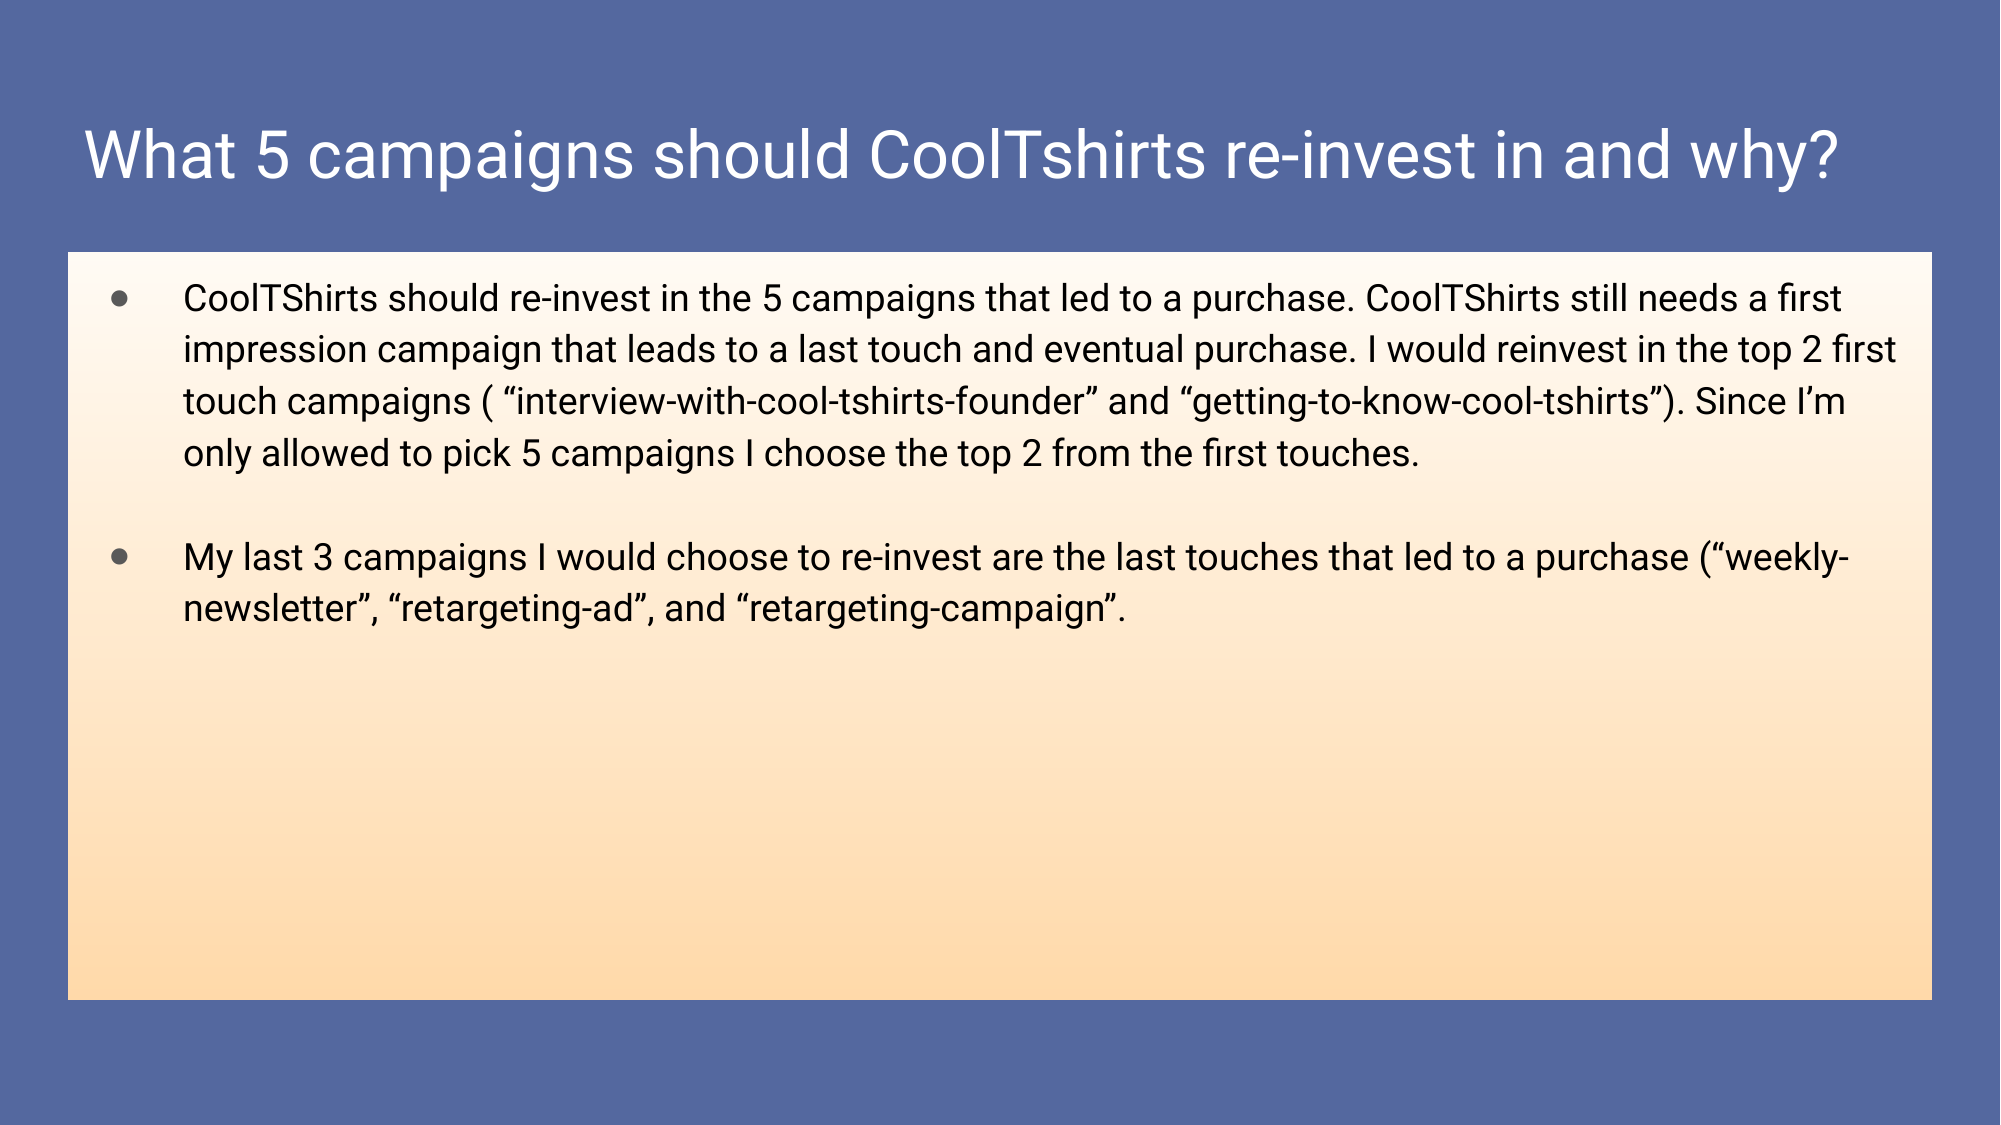

# What 5 campaigns should CoolTshirts re-invest in and why?
CoolTShirts should re-invest in the 5 campaigns that led to a purchase. CoolTShirts still needs a first impression campaign that leads to a last touch and eventual purchase. I would reinvest in the top 2 first touch campaigns ( “interview-with-cool-tshirts-founder” and “getting-to-know-cool-tshirts”). Since I’m only allowed to pick 5 campaigns I choose the top 2 from the first touches.

My last 3 campaigns I would choose to re-invest are the last touches that led to a purchase (“weekly-newsletter”, “retargeting-ad”, and “retargeting-campaign”.